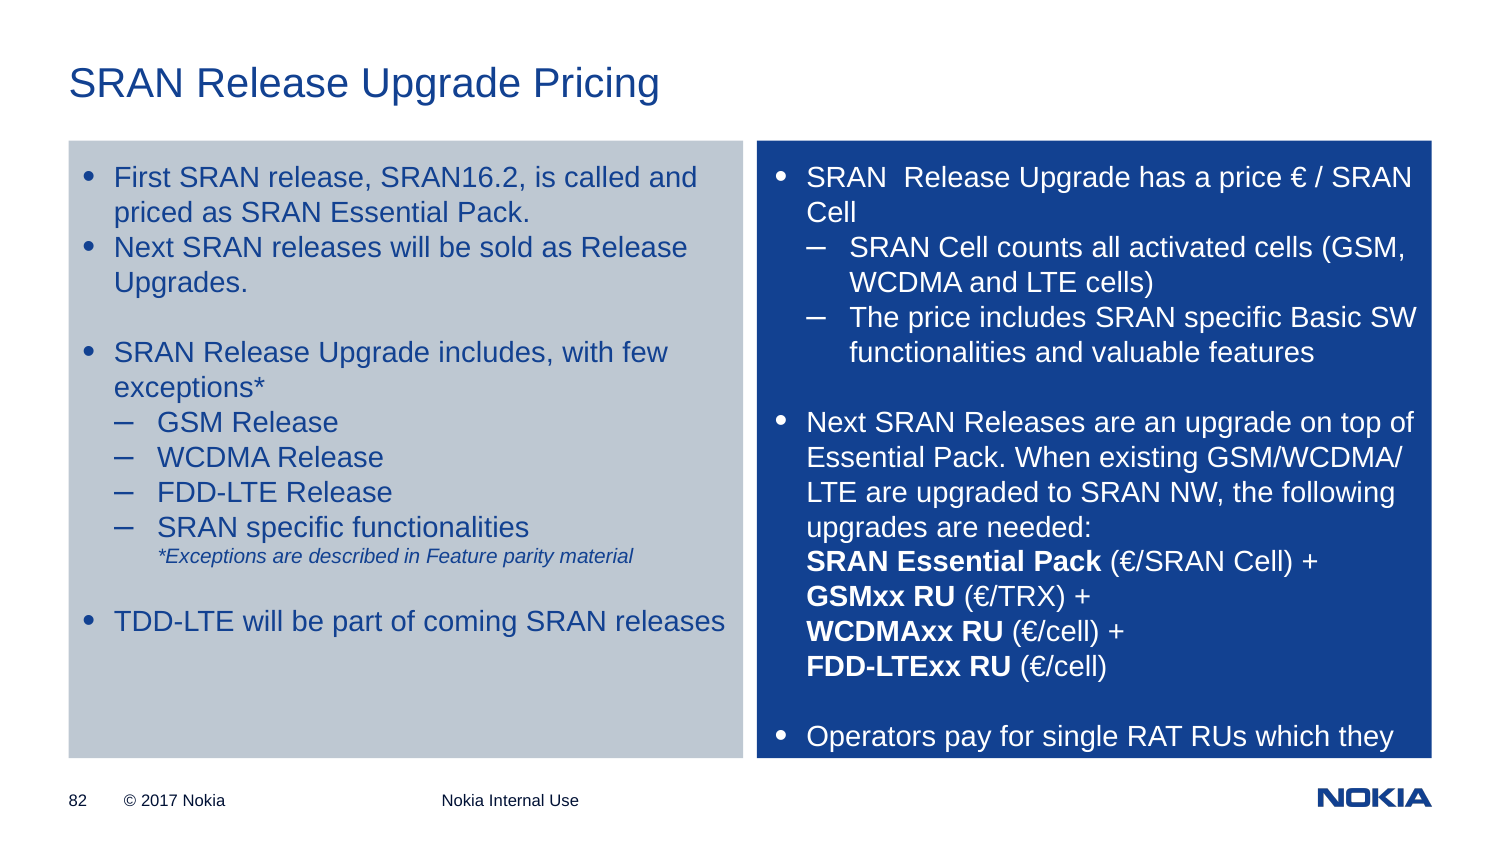

SRAN Release Upgrade Pricing

First SRAN release, SRAN16.2, is called and priced as SRAN Essential Pack.
Next SRAN releases will be sold as Release Upgrades.

SRAN Release Upgrade includes, with few exceptions*
GSM Release
WCDMA Release
FDD-LTE Release
SRAN specific functionalities
*Exceptions are described in Feature parity material

TDD-LTE will be part of coming SRAN releases

SRAN  Release Upgrade has a price € / SRAN Cell
SRAN Cell counts all activated cells (GSM, WCDMA and LTE cells)
The price includes SRAN specific Basic SW functionalities and valuable features

Next SRAN Releases are an upgrade on top of Essential Pack. When existing GSM/WCDMA/ LTE are upgraded to SRAN NW, the following upgrades are needed:
SRAN Essential Pack (€/SRAN Cell) + GSMxx RU (€/TRX) +
WCDMAxx RU (€/cell) +
FDD-LTExx RU (€/cell)

Operators pay for single RAT RUs which they activate as SRAN
Nokia Internal Use